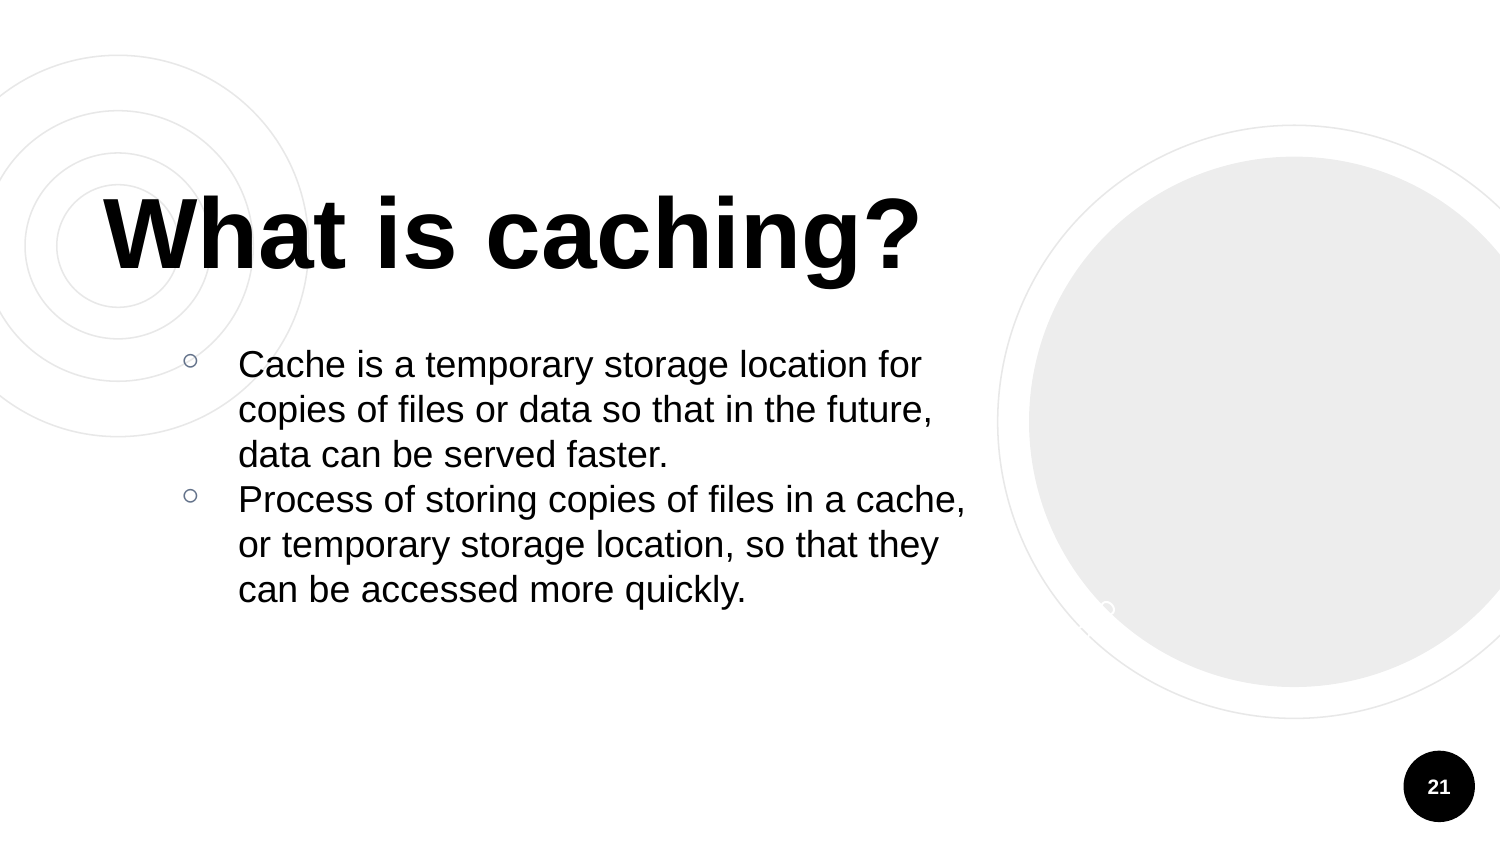

# What is caching?
Cache is a temporary storage location for copies of files or data so that in the future, data can be served faster.
Process of storing copies of files in a cache, or temporary storage location, so that they can be accessed more quickly.

21